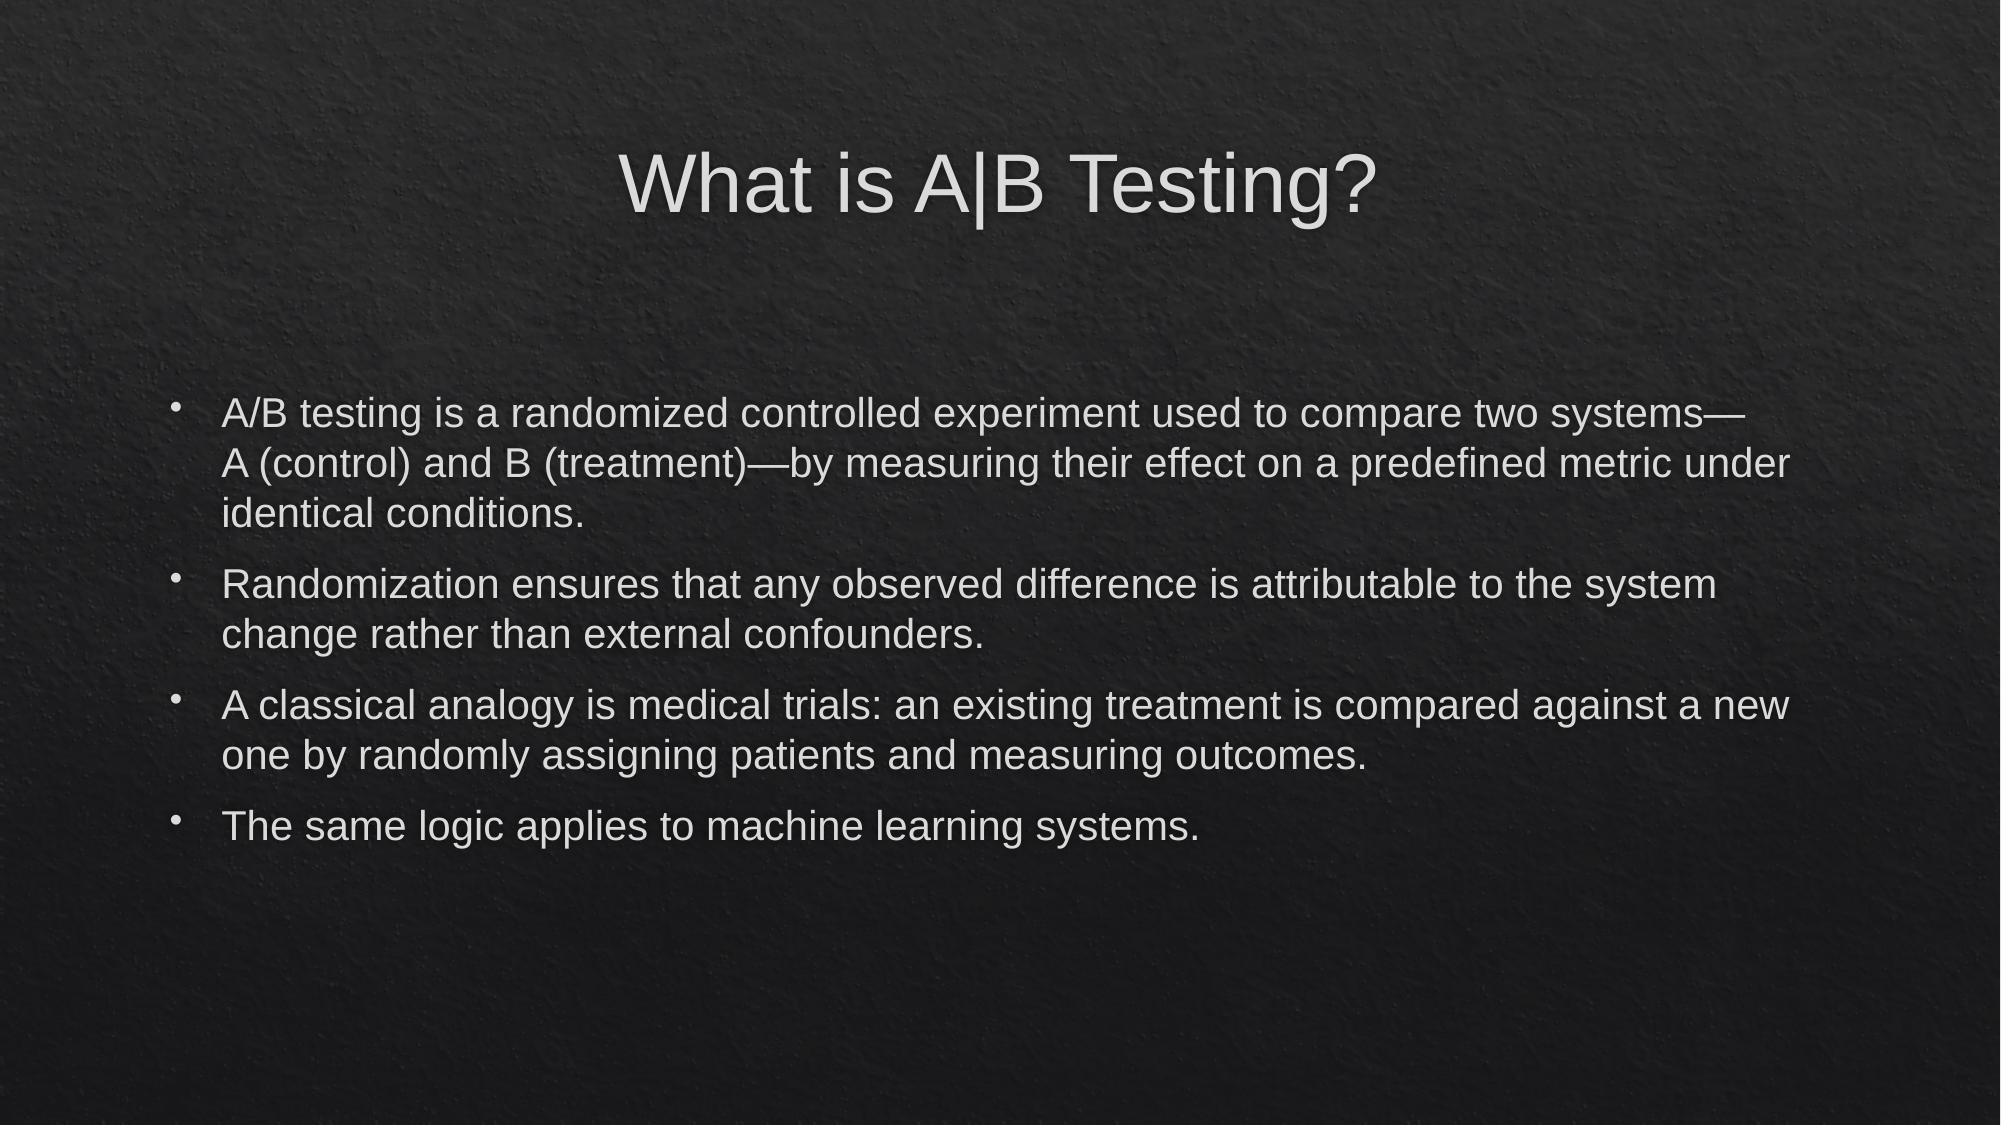

# What is A|B Testing?
A/B testing is a randomized controlled experiment used to compare two systems—
A (control) and B (treatment)—by measuring their effect on a predefined metric under identical conditions.
Randomization ensures that any observed difference is attributable to the system change rather than external confounders.
A classical analogy is medical trials: an existing treatment is compared against a new one by randomly assigning patients and measuring outcomes.
The same logic applies to machine learning systems.